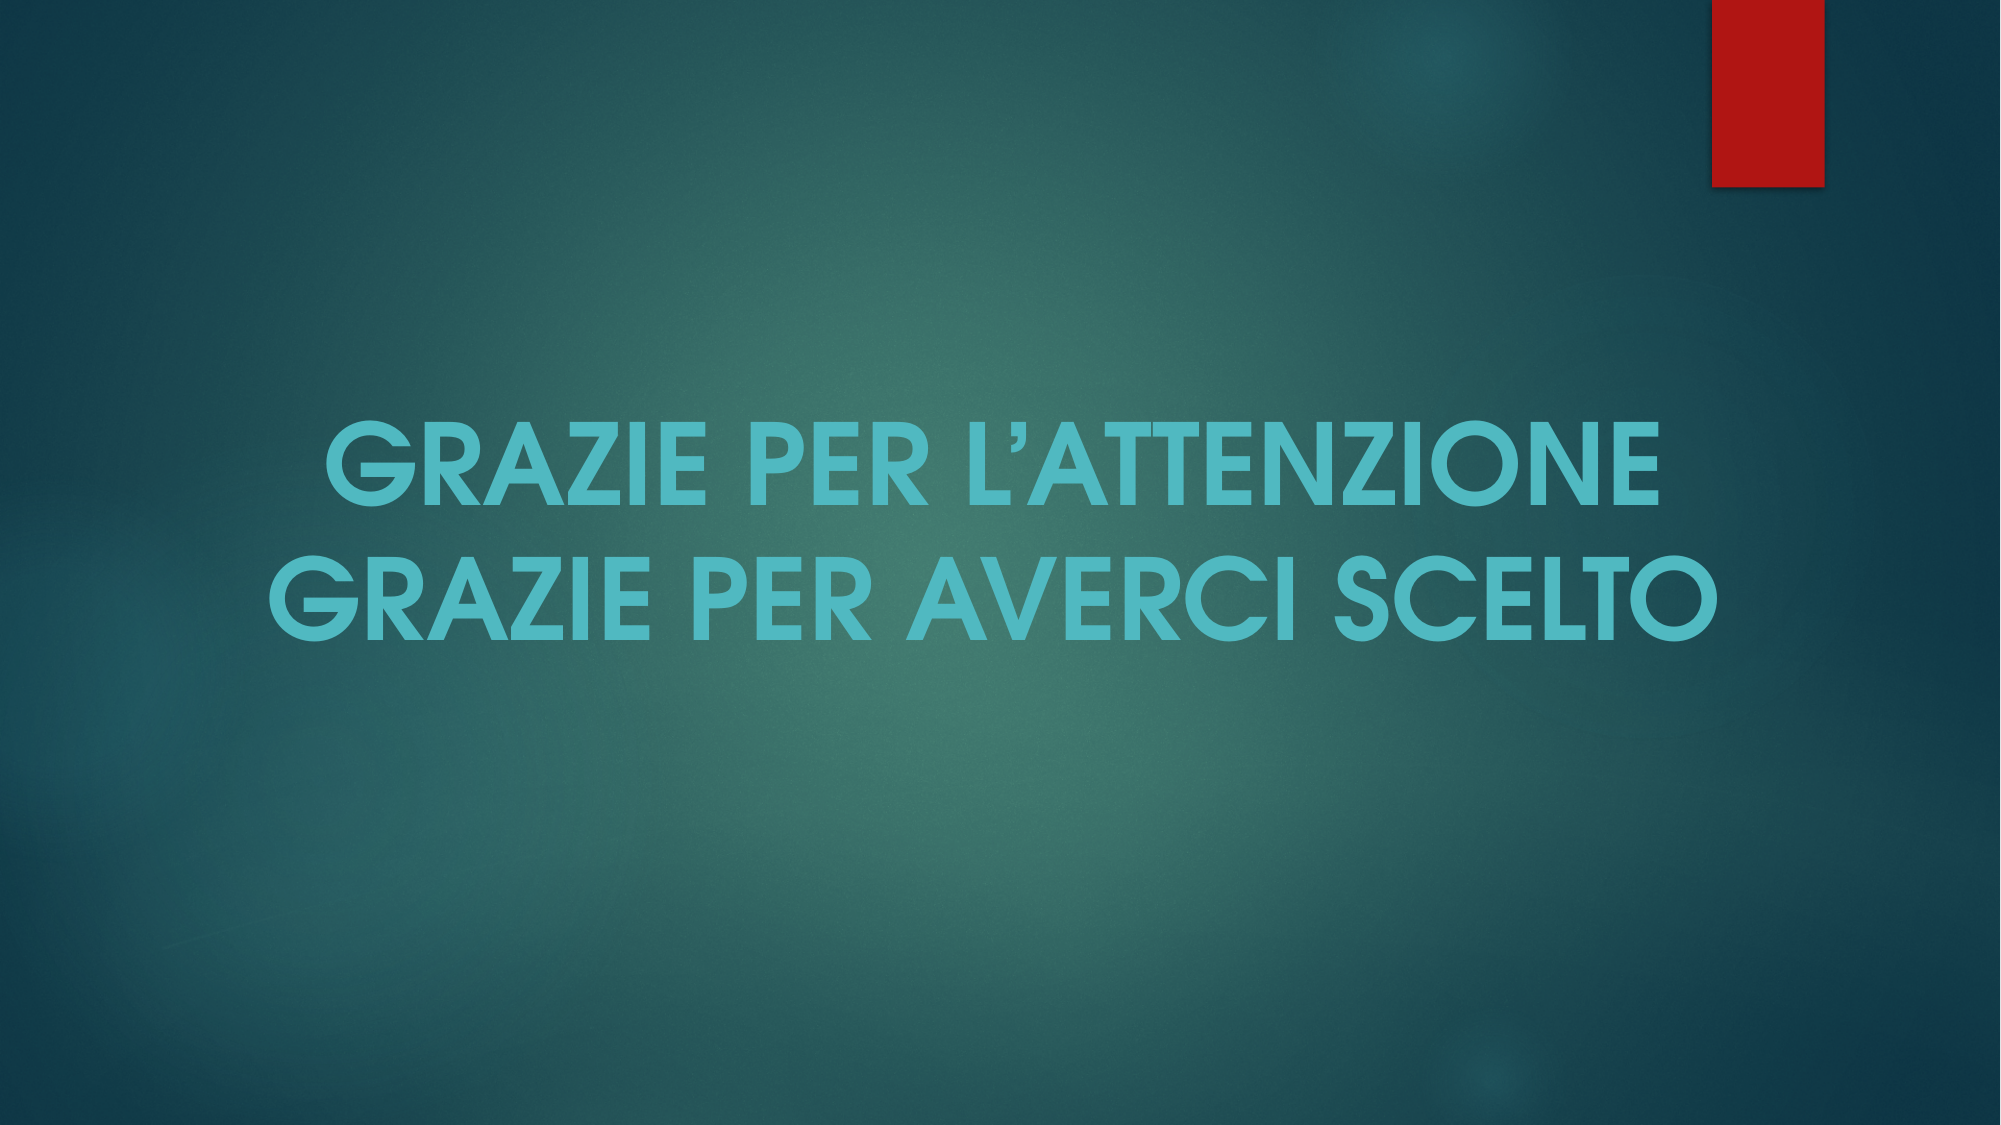

GRAZIE PER L’ATTENZIONE
GRAZIE PER AVERCI SCELTO